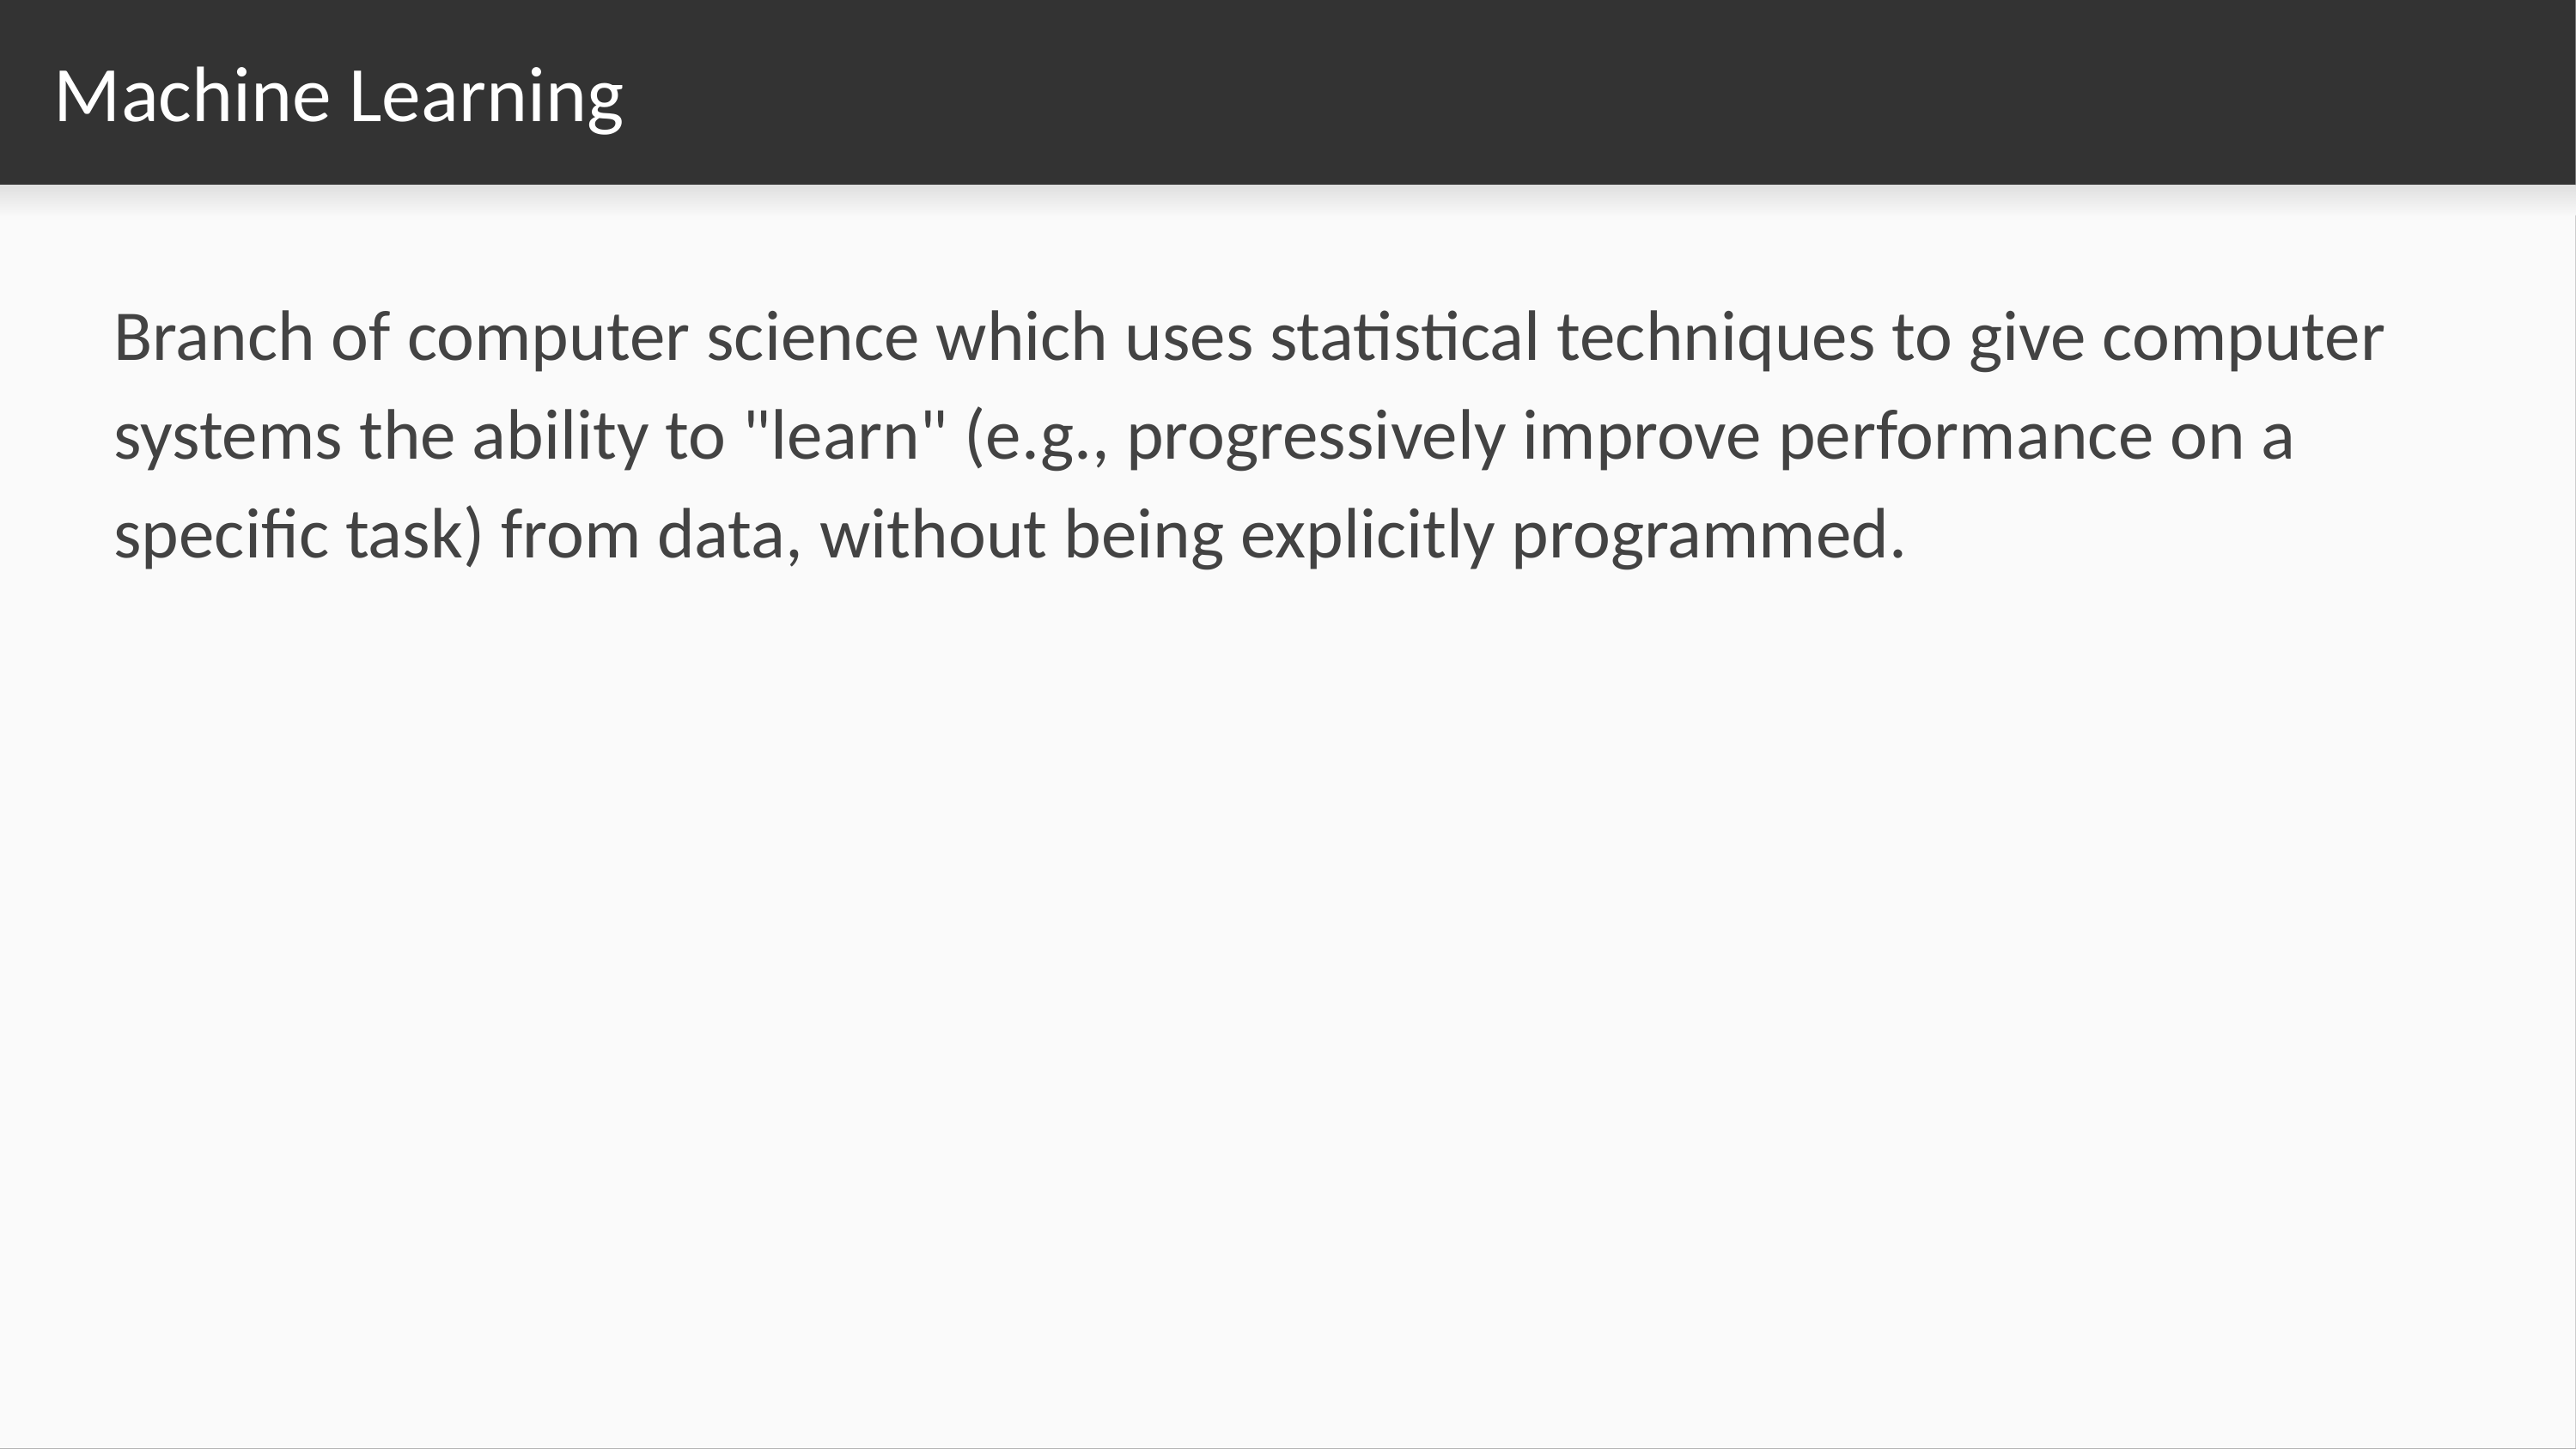

# Machine Learning
Branch of computer science which uses statistical techniques to give computer systems the ability to "learn" (e.g., progressively improve performance on a specific task) from data, without being explicitly programmed.